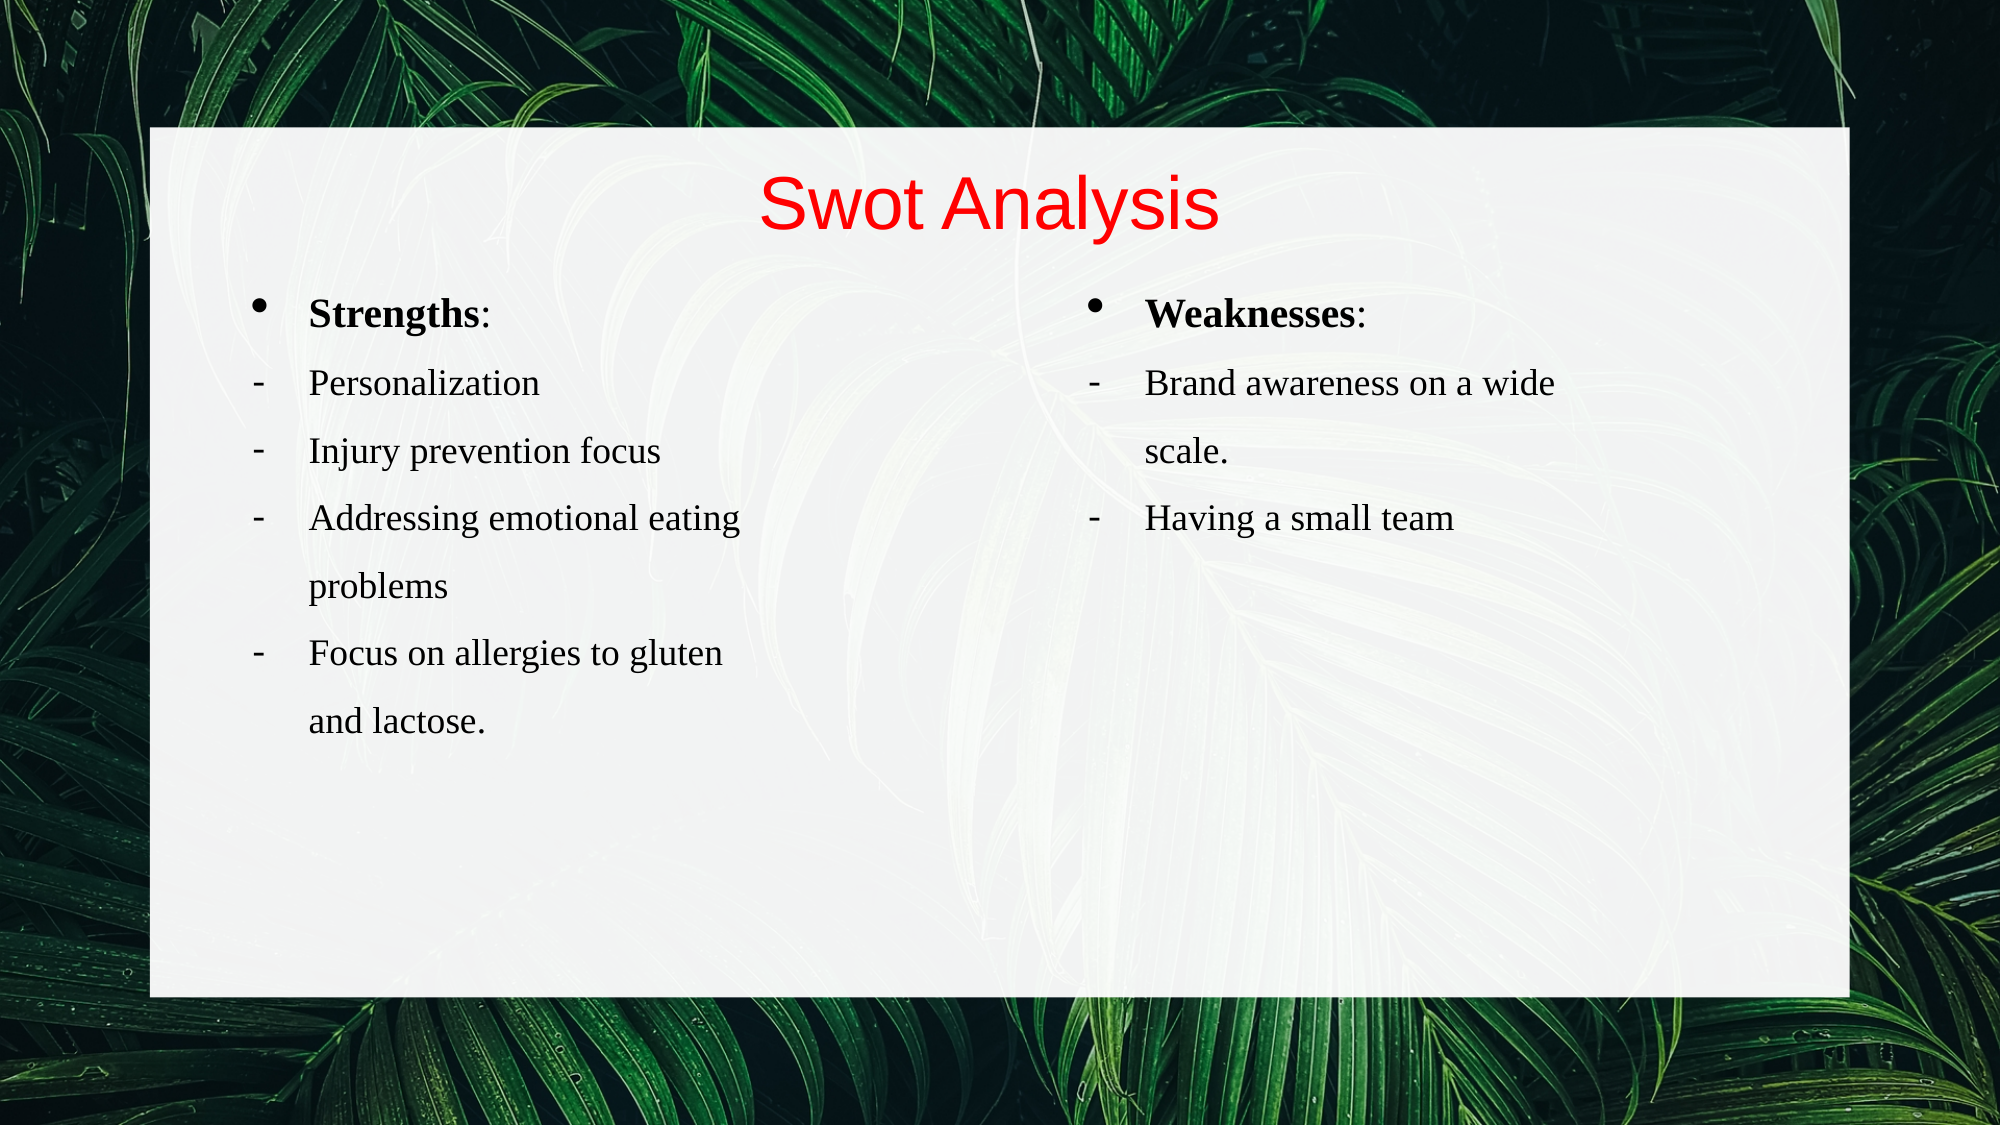

# Swot Analysis
Strengths:
Personalization
Injury prevention focus
Addressing emotional eating problems
Focus on allergies to gluten and lactose.

Weaknesses:
Brand awareness on a wide scale.
Having a small team